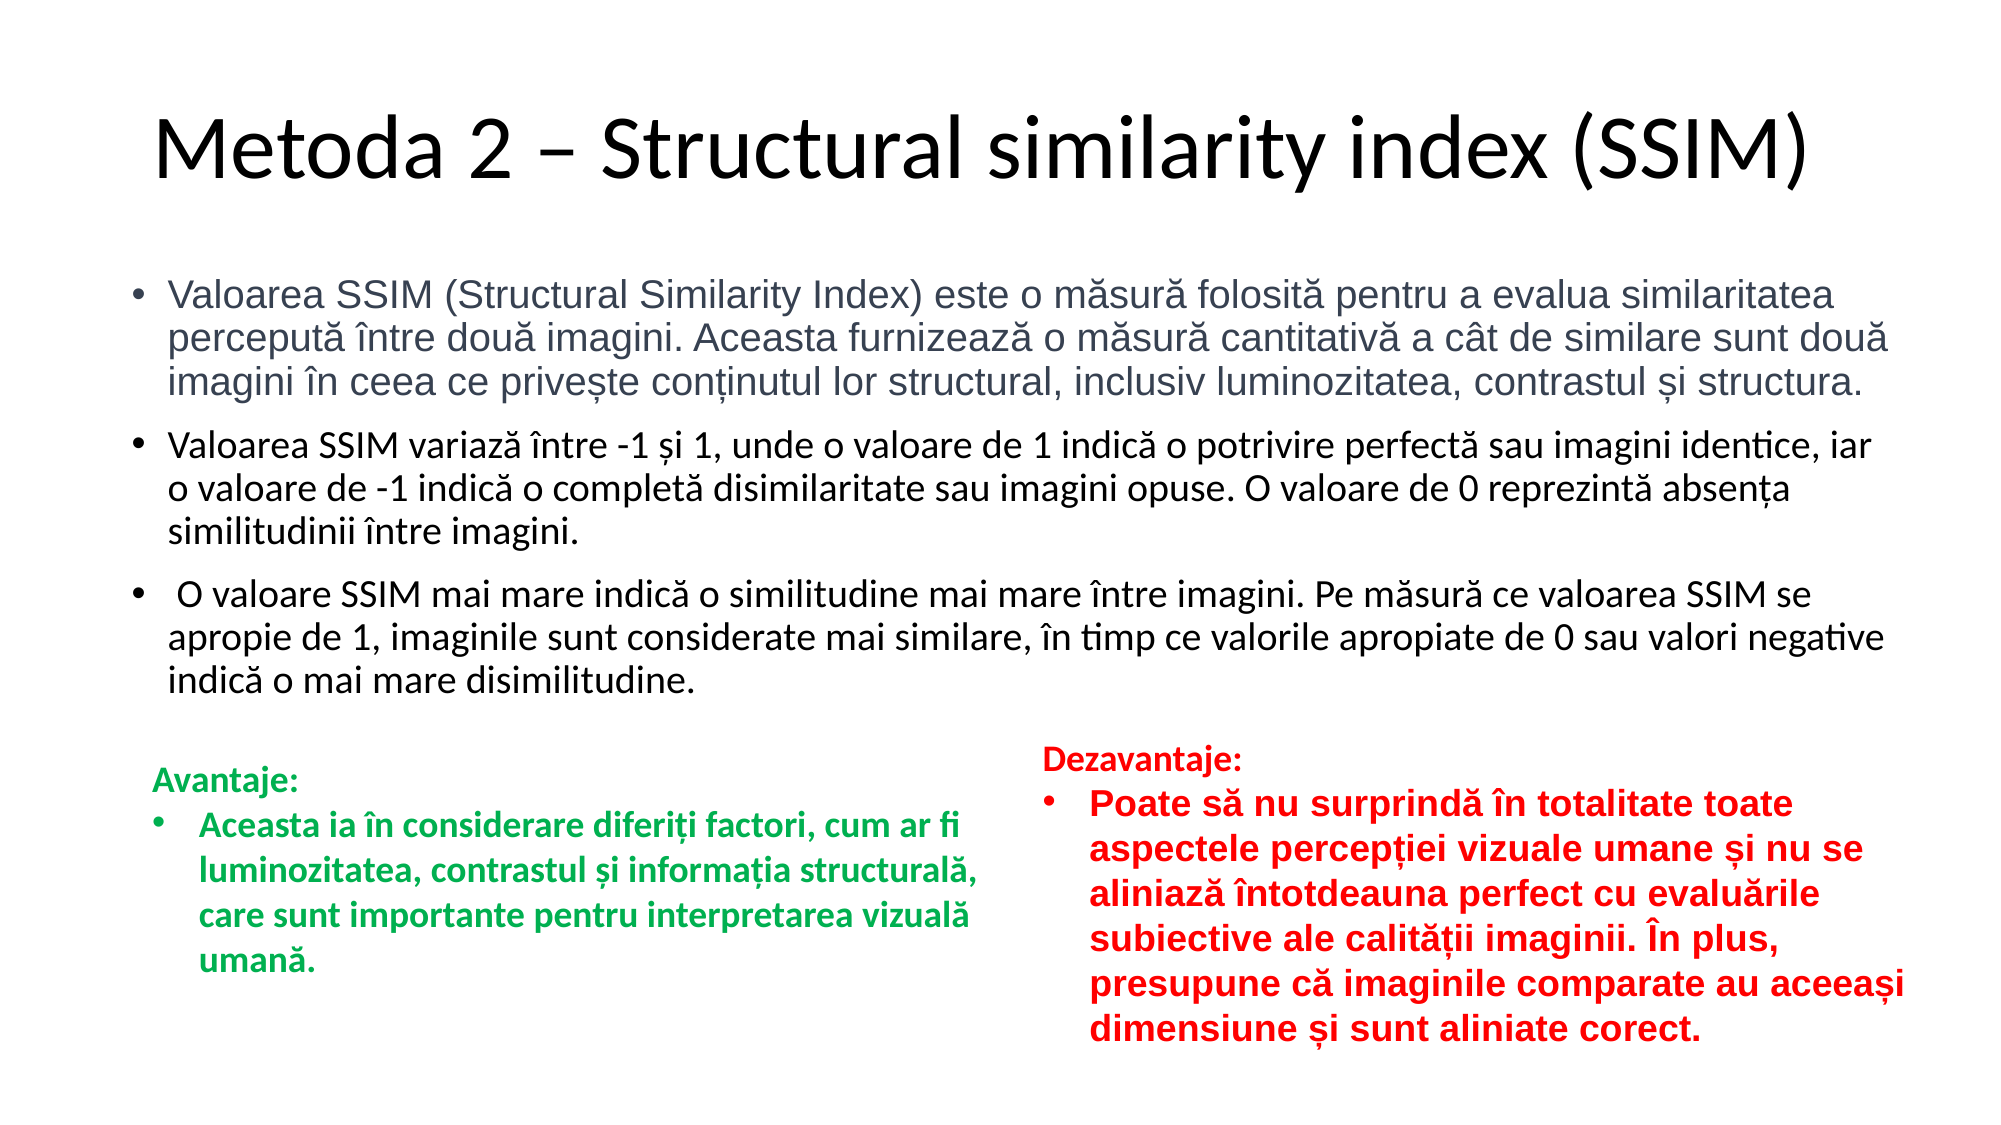

# Metoda 2 – Structural similarity index (SSIM)
Valoarea SSIM (Structural Similarity Index) este o măsură folosită pentru a evalua similaritatea percepută între două imagini. Aceasta furnizează o măsură cantitativă a cât de similare sunt două imagini în ceea ce privește conținutul lor structural, inclusiv luminozitatea, contrastul și structura.
Valoarea SSIM variază între -1 și 1, unde o valoare de 1 indică o potrivire perfectă sau imagini identice, iar o valoare de -1 indică o completă disimilaritate sau imagini opuse. O valoare de 0 reprezintă absența similitudinii între imagini.
 O valoare SSIM mai mare indică o similitudine mai mare între imagini. Pe măsură ce valoarea SSIM se apropie de 1, imaginile sunt considerate mai similare, în timp ce valorile apropiate de 0 sau valori negative indică o mai mare disimilitudine.
Dezavantaje:
Poate să nu surprindă în totalitate toate aspectele percepției vizuale umane și nu se aliniază întotdeauna perfect cu evaluările subiective ale calității imaginii. În plus, presupune că imaginile comparate au aceeași dimensiune și sunt aliniate corect.
Avantaje:
Aceasta ia în considerare diferiți factori, cum ar fi luminozitatea, contrastul și informația structurală, care sunt importante pentru interpretarea vizuală umană.